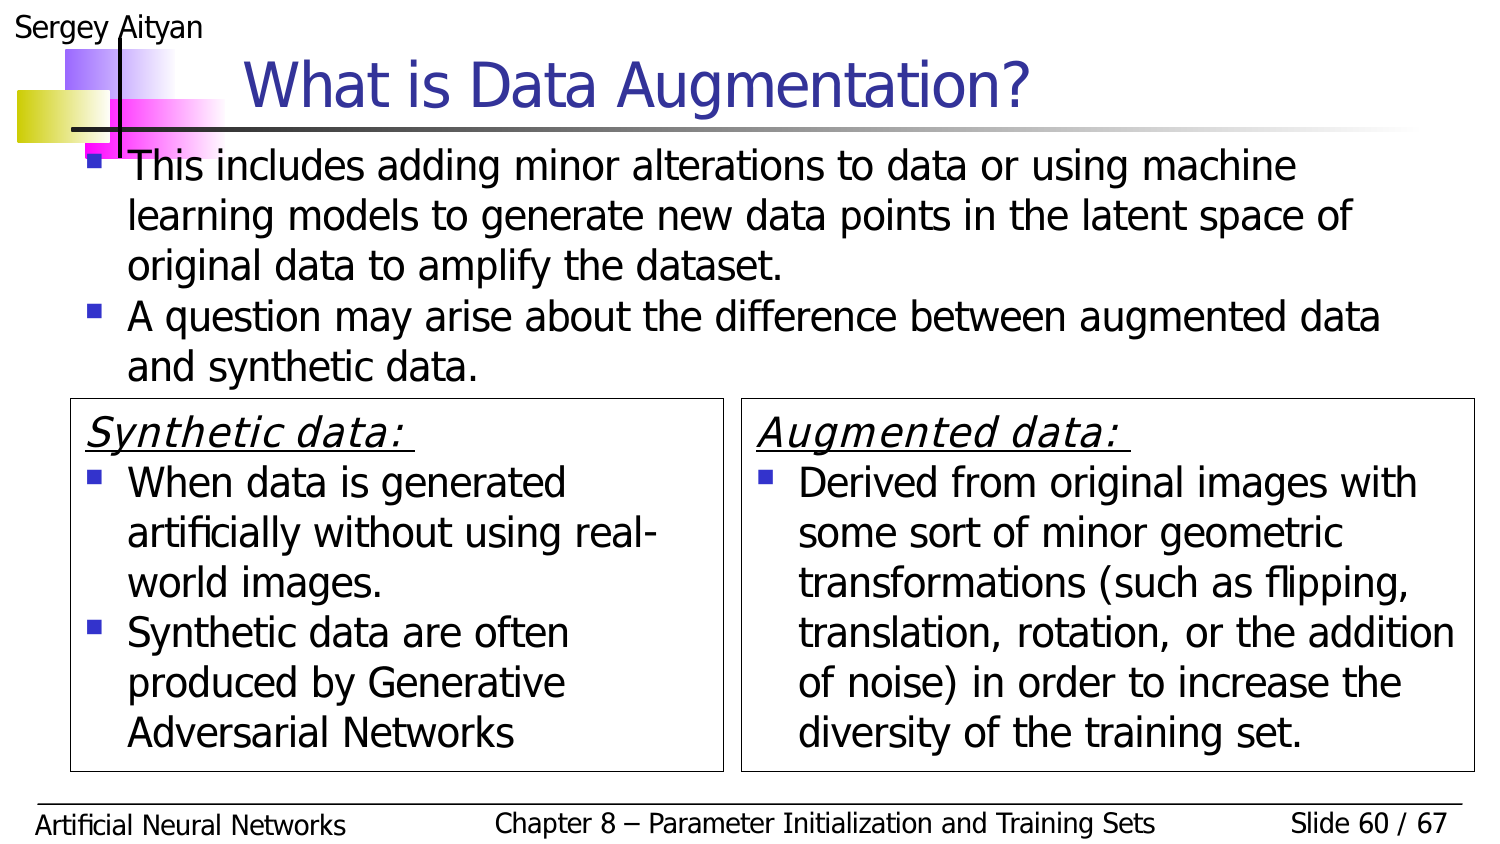

# What is Data Augmentation?
This includes adding minor alterations to data or using machine learning models to generate new data points in the latent space of original data to amplify the dataset.
A question may arise about the difference between augmented data and synthetic data.
Synthetic data:
When data is generated artificially without using real-world images.
Synthetic data are often produced by Generative Adversarial Networks

Augmented data:
Derived from original images with some sort of minor geometric transformations (such as flipping, translation, rotation, or the addition of noise) in order to increase the diversity of the training set.